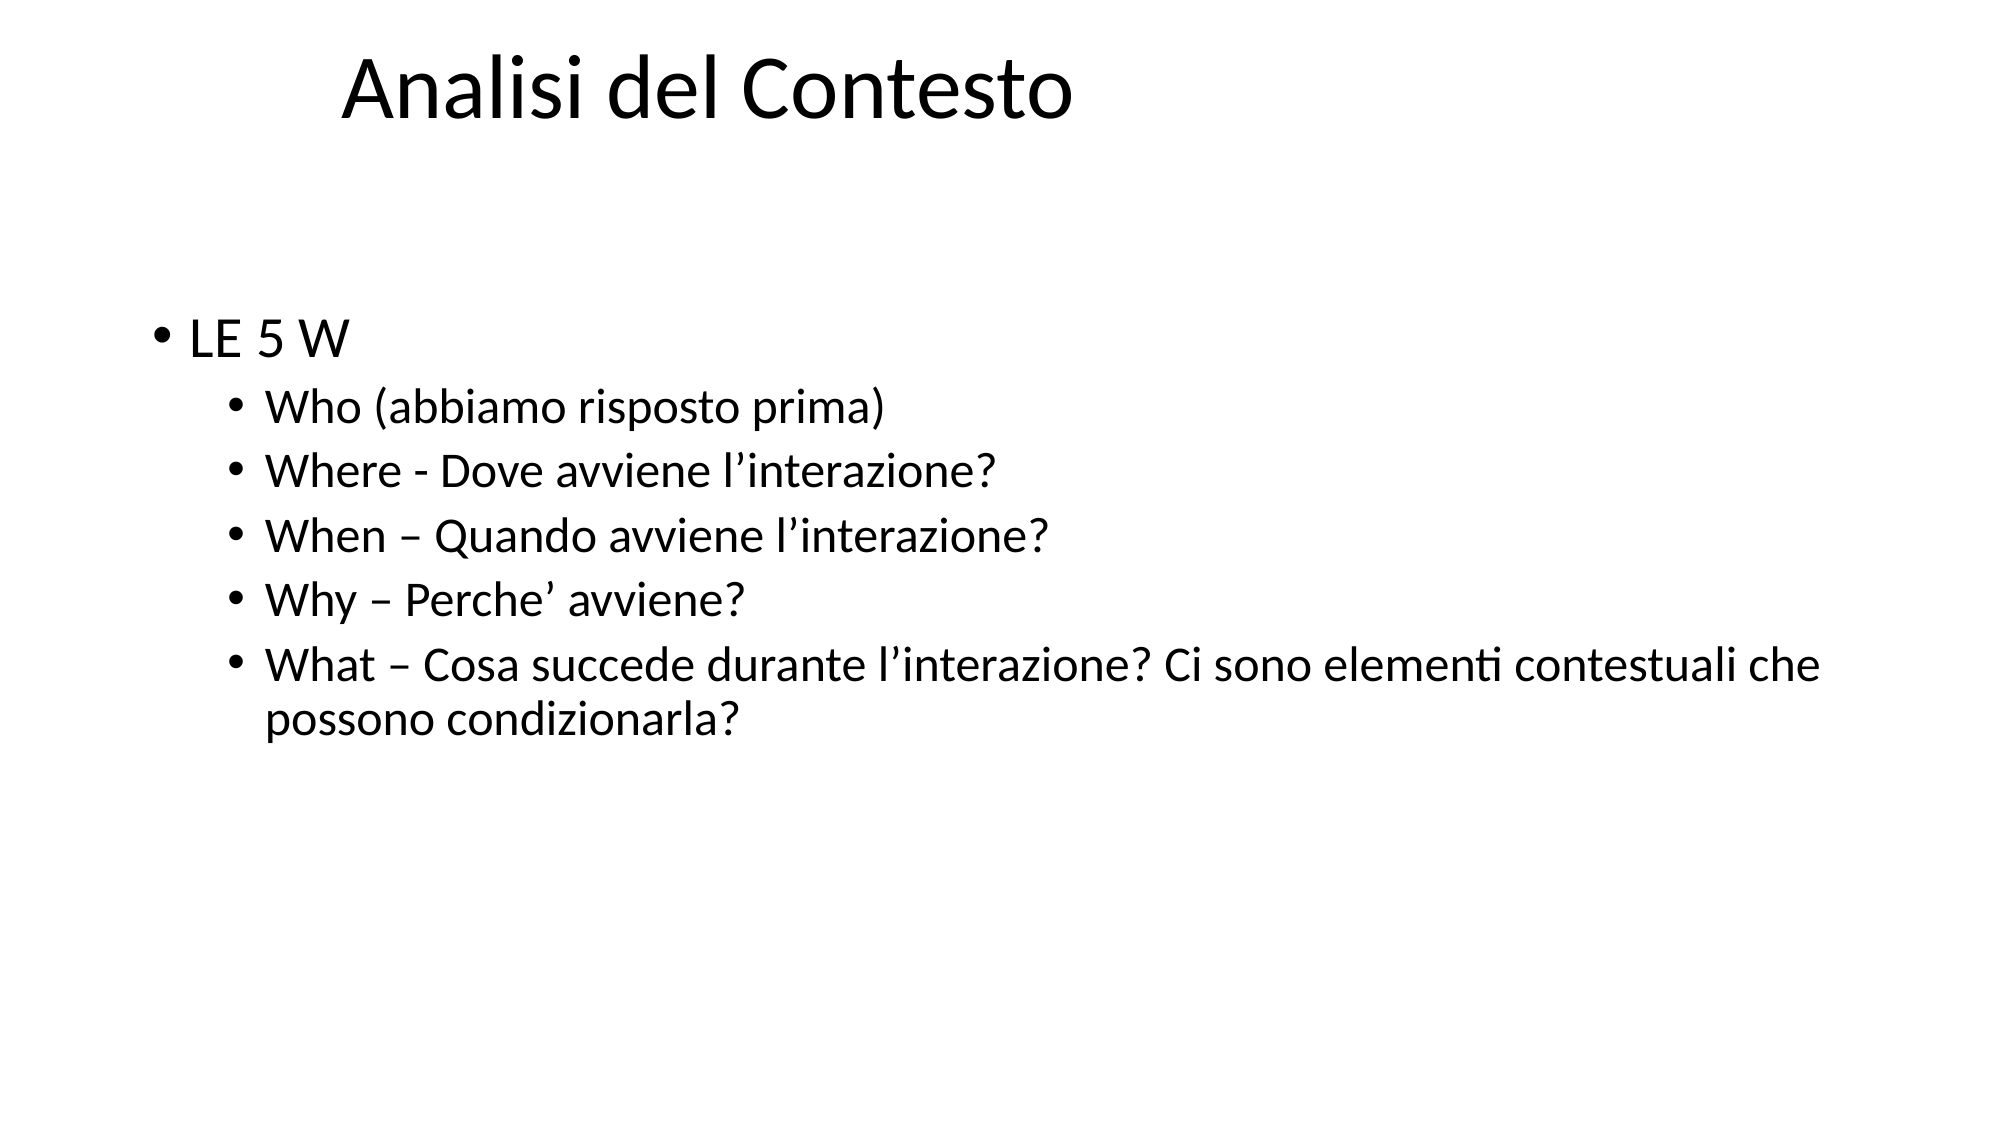

# Analisi del Contesto
LE 5 W
Who (abbiamo risposto prima)
Where - Dove avviene l’interazione?
When – Quando avviene l’interazione?
Why – Perche’ avviene?
What – Cosa succede durante l’interazione? Ci sono elementi contestuali che possono condizionarla?